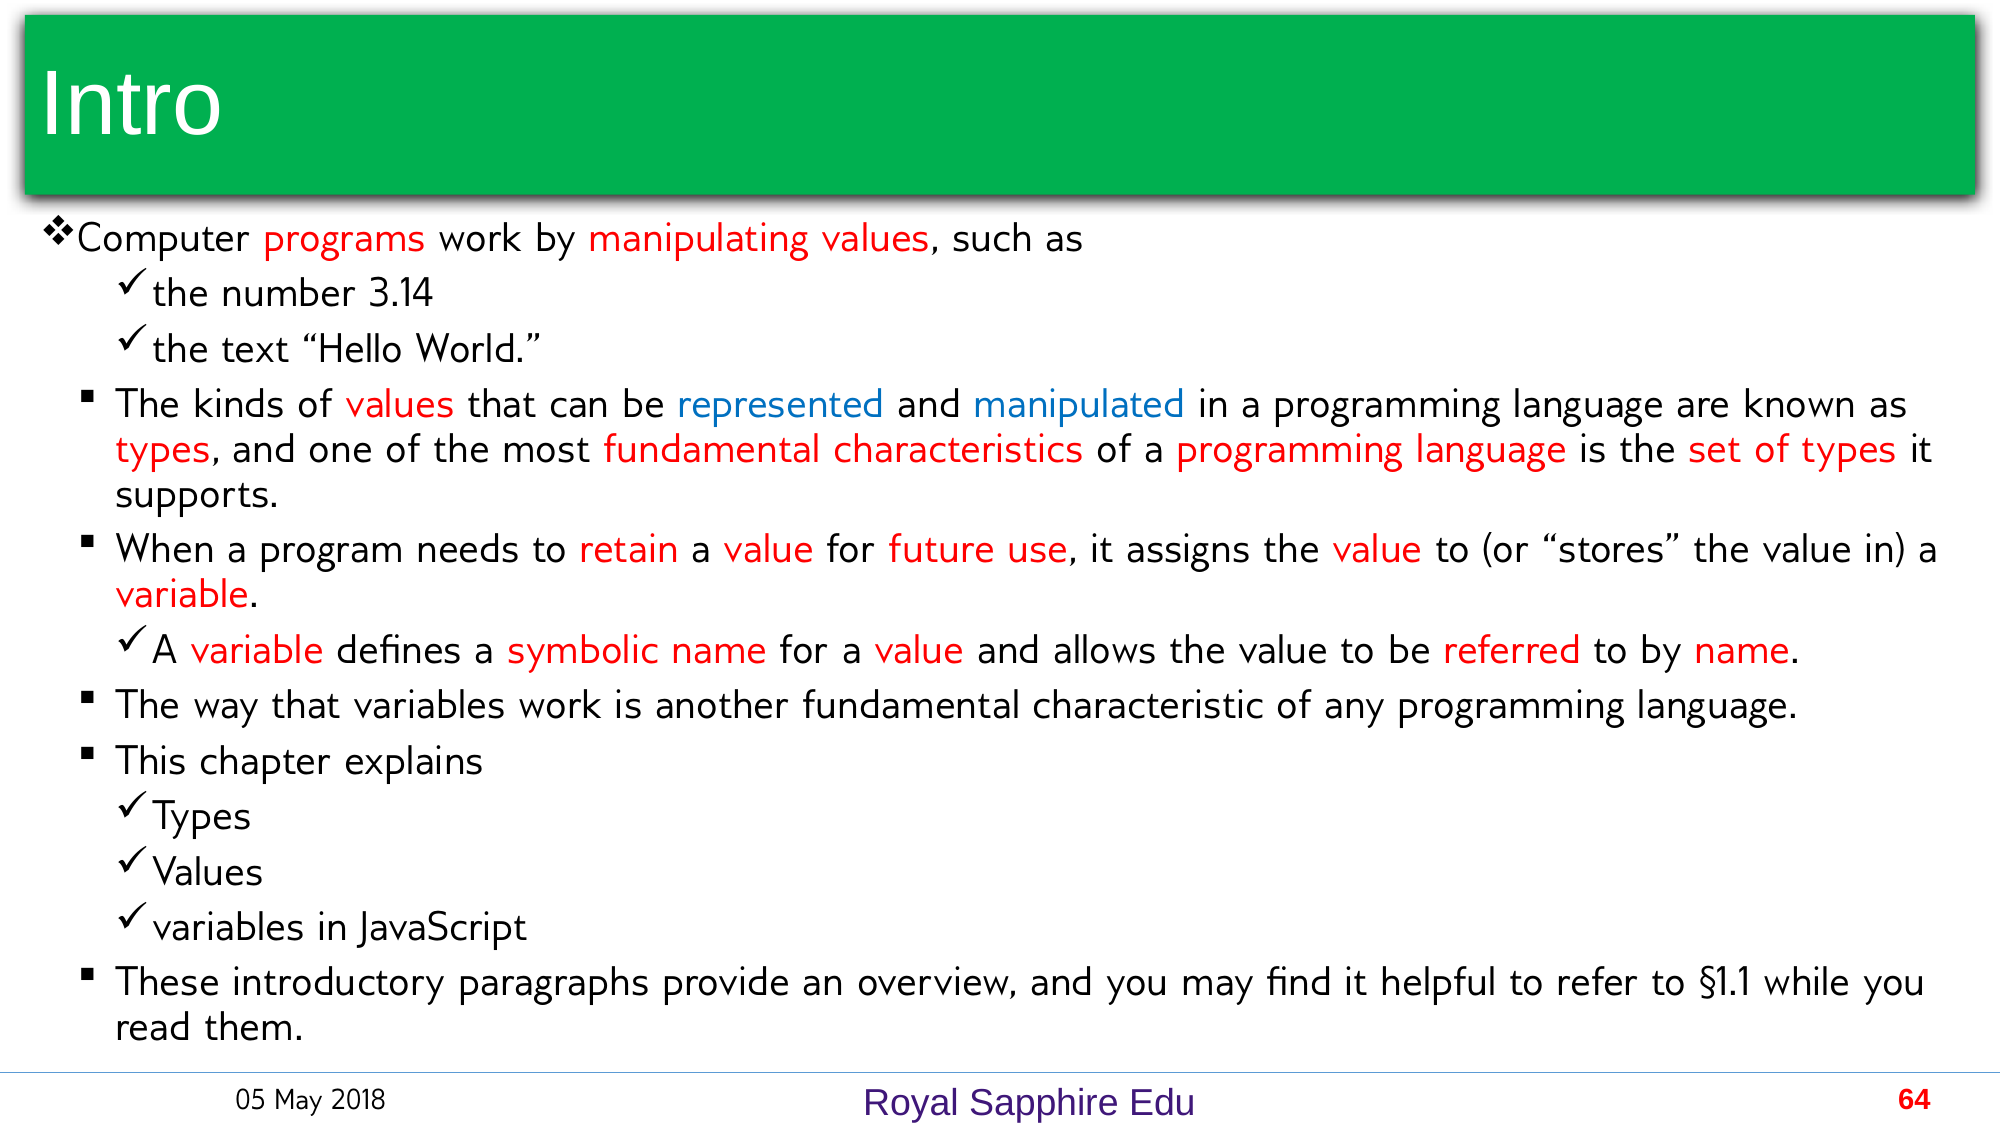

# Intro
Computer programs work by manipulating values, such as
the number 3.14
the text “Hello World.”
The kinds of values that can be represented and manipulated in a programming language are known as types, and one of the most fundamental characteristics of a programming language is the set of types it supports.
When a program needs to retain a value for future use, it assigns the value to (or “stores” the value in) a variable.
A variable defines a symbolic name for a value and allows the value to be referred to by name.
The way that variables work is another fundamental characteristic of any programming language.
This chapter explains
Types
Values
variables in JavaScript
These introductory paragraphs provide an overview, and you may find it helpful to refer to §1.1 while you read them.
05 May 2018
64